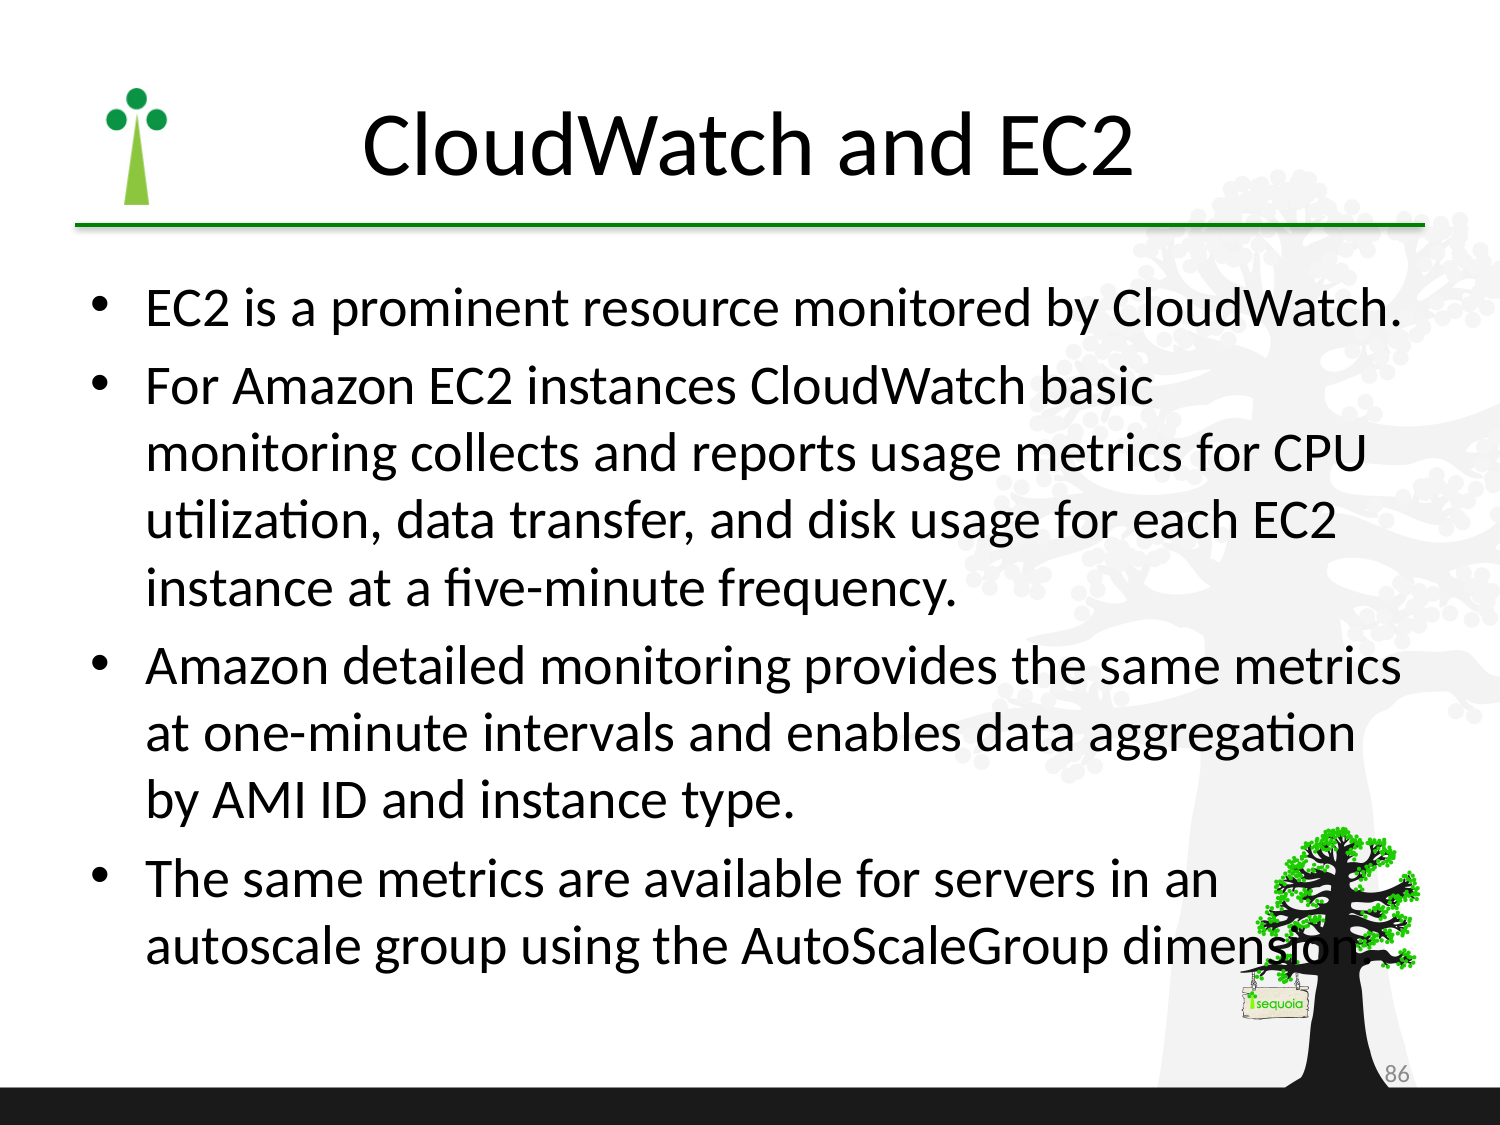

# CloudWatch and EC2
EC2 is a prominent resource monitored by CloudWatch.
For Amazon EC2 instances CloudWatch basic monitoring collects and reports usage metrics for CPU utilization, data transfer, and disk usage for each EC2 instance at a five-minute frequency.
Amazon detailed monitoring provides the same metrics at one-minute intervals and enables data aggregation by AMI ID and instance type.
The same metrics are available for servers in an autoscale group using the AutoScaleGroup dimension.
86